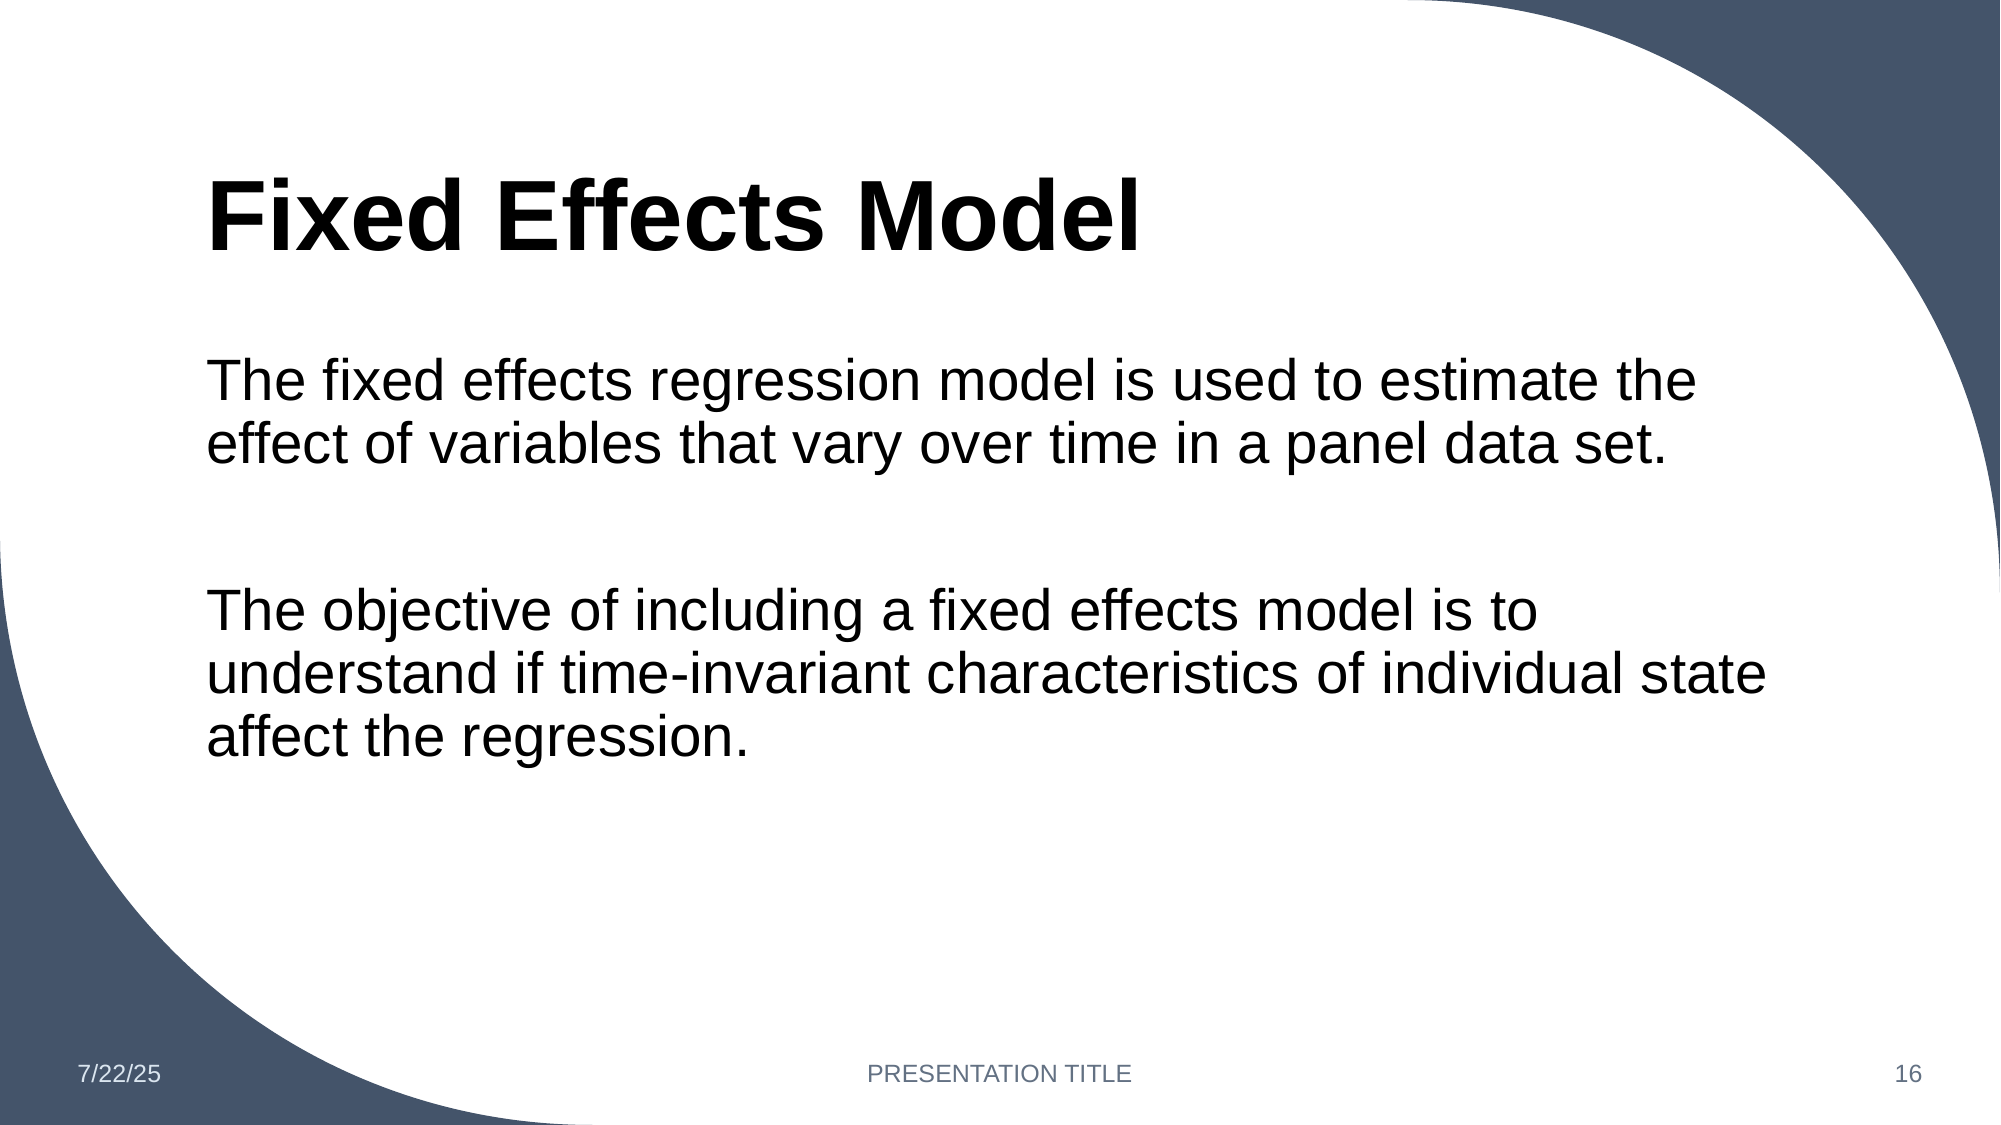

# Fixed Effects Model
The fixed effects regression model is used to estimate the effect of variables that vary over time in a panel data set.

The objective of including a fixed effects model is to understand if time-invariant characteristics of individual state affect the regression.
7/22/25
PRESENTATION TITLE
16